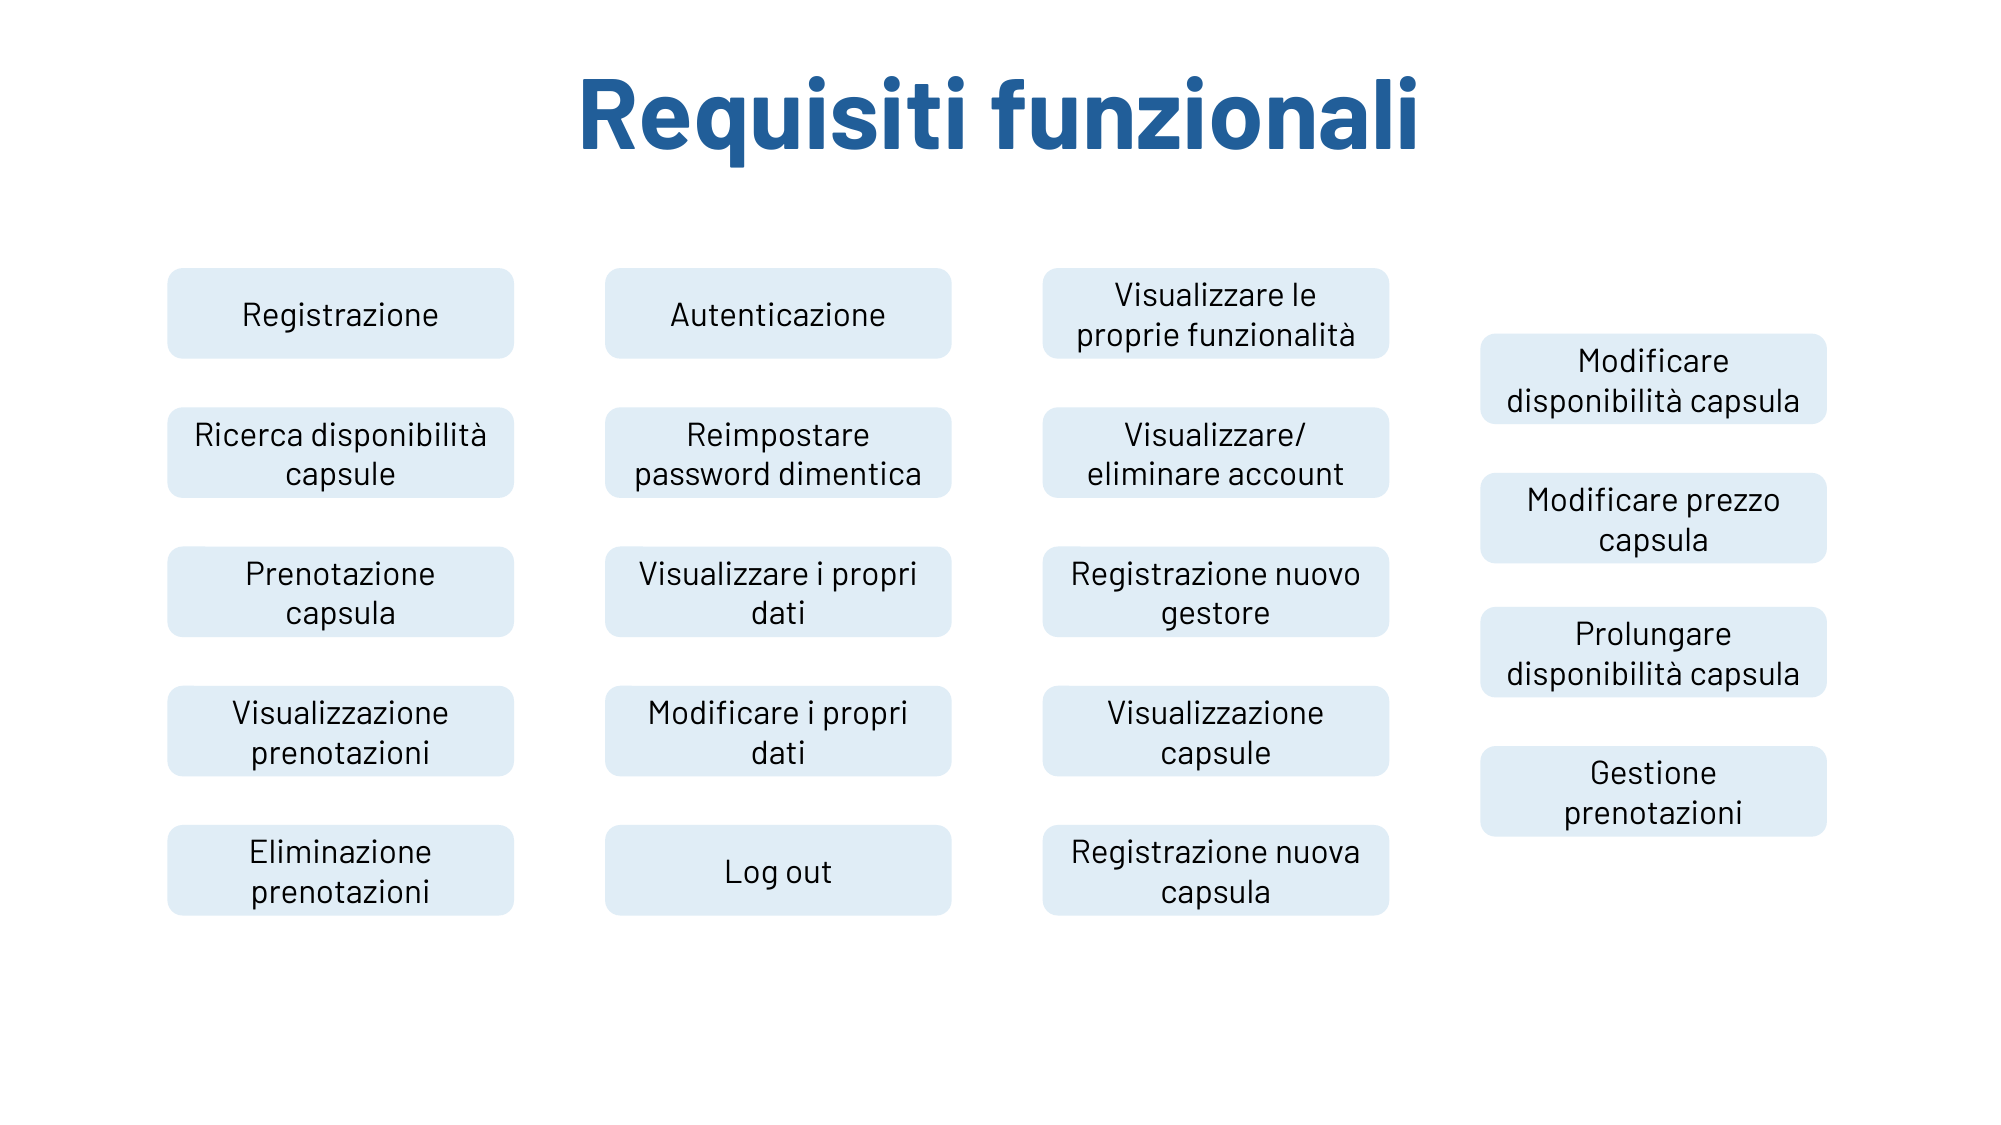

# Requisiti funzionali
Registrazione
Autenticazione
Visualizzare le proprie funzionalità
Modificare disponibilità capsula
Ricerca disponibilità capsule
Reimpostare password dimentica
Visualizzare/
eliminare account
Modificare prezzo capsula
Prenotazione capsula
Visualizzare i propri dati
Registrazione nuovo gestore
Prolungare disponibilità capsula
Visualizzazione prenotazioni
Modificare i propri dati
Visualizzazione capsule
Gestione prenotazioni
Eliminazione prenotazioni
Log out
Registrazione nuova capsula